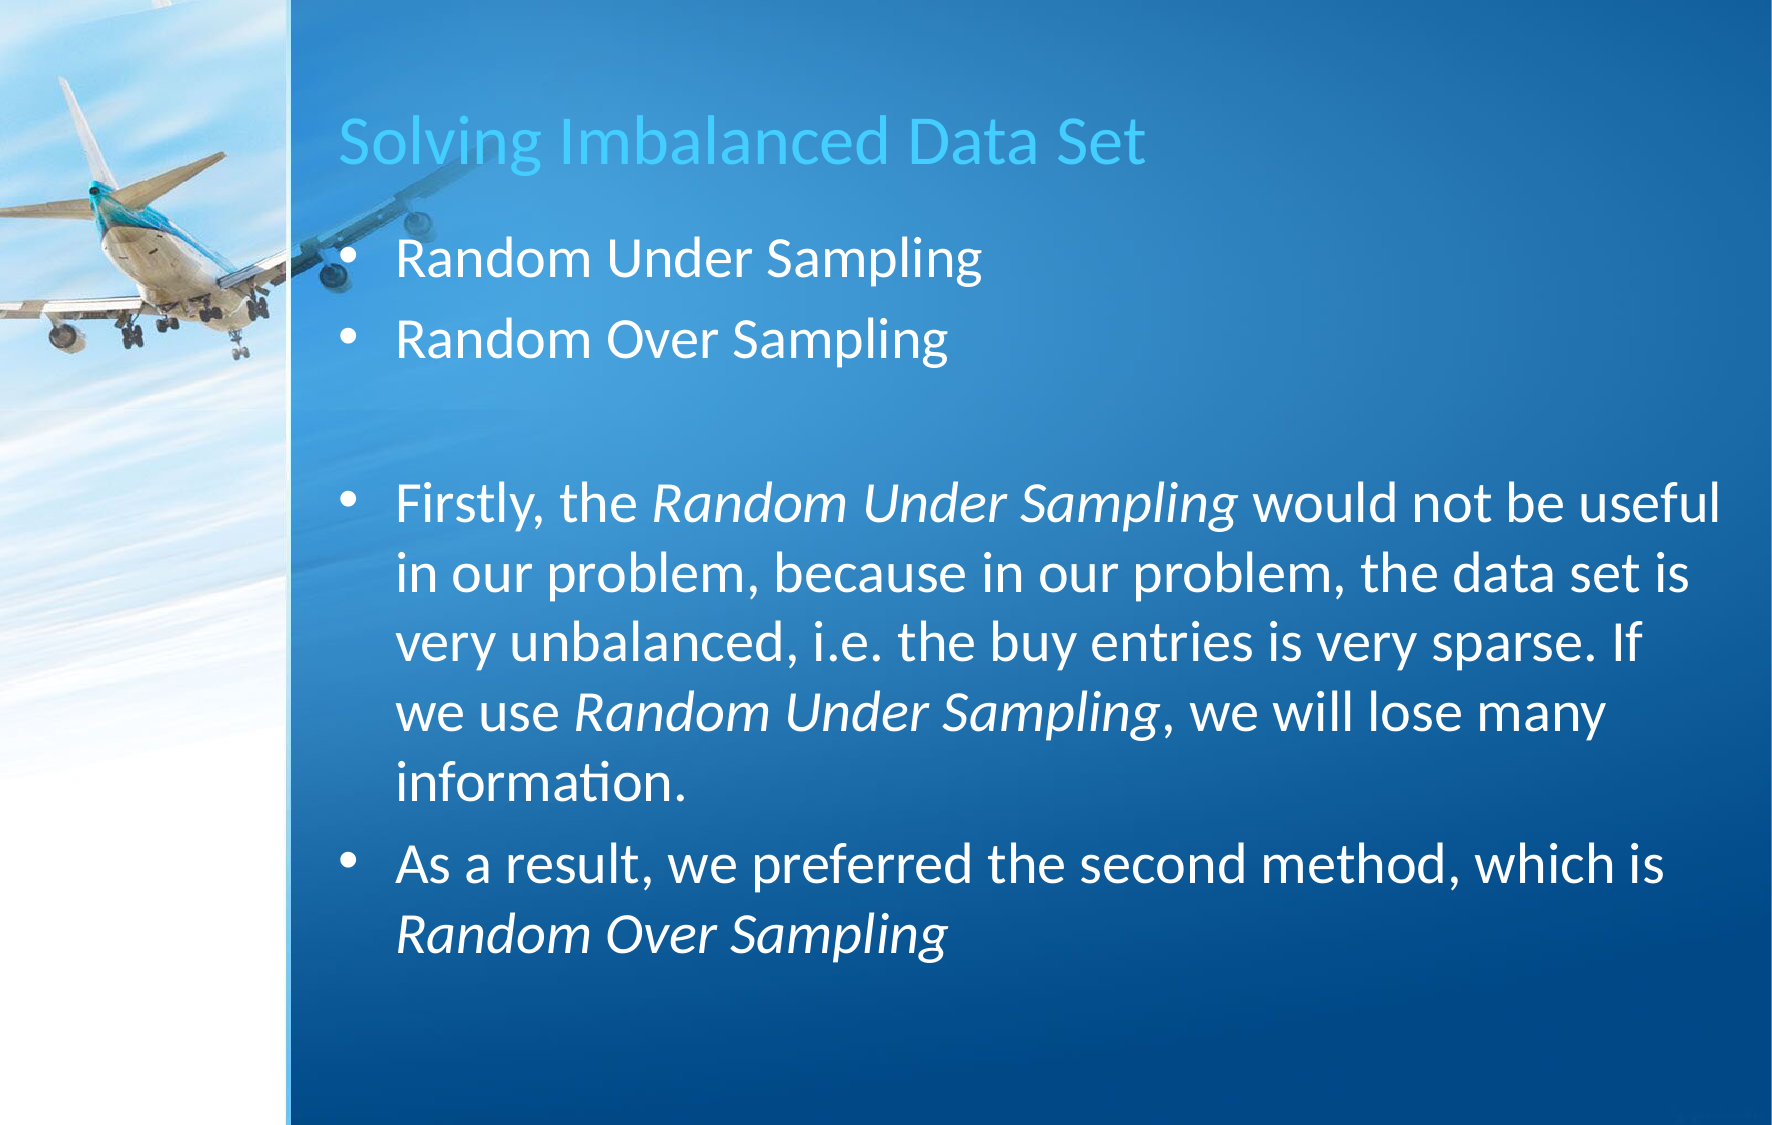

# Solving Imbalanced Data Set
Random Under Sampling
Random Over Sampling

Firstly, the Random Under Sampling would not be useful in our problem, because in our problem, the data set is very unbalanced, i.e. the buy entries is very sparse. If we use Random Under Sampling, we will lose many information.
As a result, we preferred the second method, which is Random Over Sampling